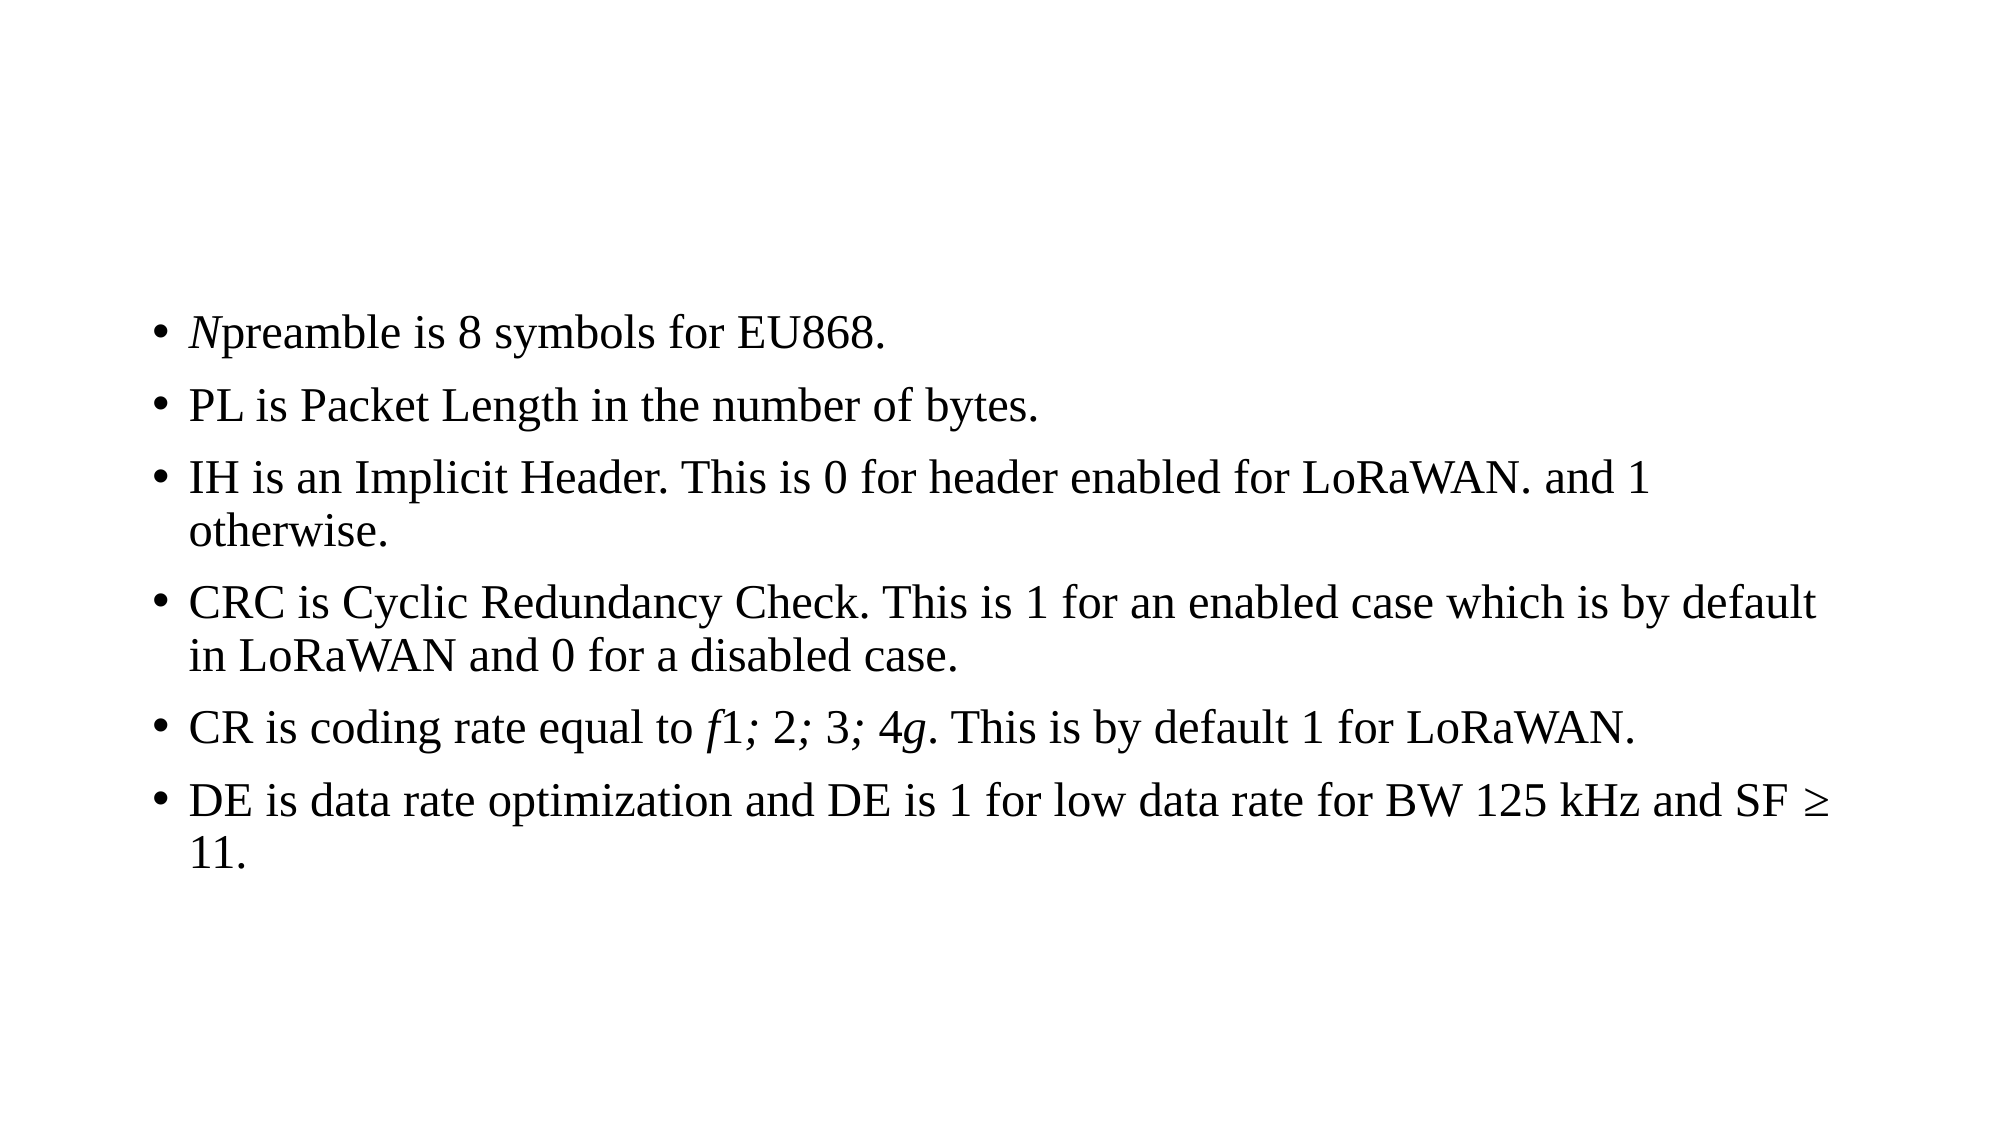

#
Npreamble is 8 symbols for EU868.
PL is Packet Length in the number of bytes.
IH is an Implicit Header. This is 0 for header enabled for LoRaWAN. and 1 otherwise.
CRC is Cyclic Redundancy Check. This is 1 for an enabled case which is by default in LoRaWAN and 0 for a disabled case.
CR is coding rate equal to f1; 2; 3; 4g. This is by default 1 for LoRaWAN.
DE is data rate optimization and DE is 1 for low data rate for BW 125 kHz and SF ≥ 11.